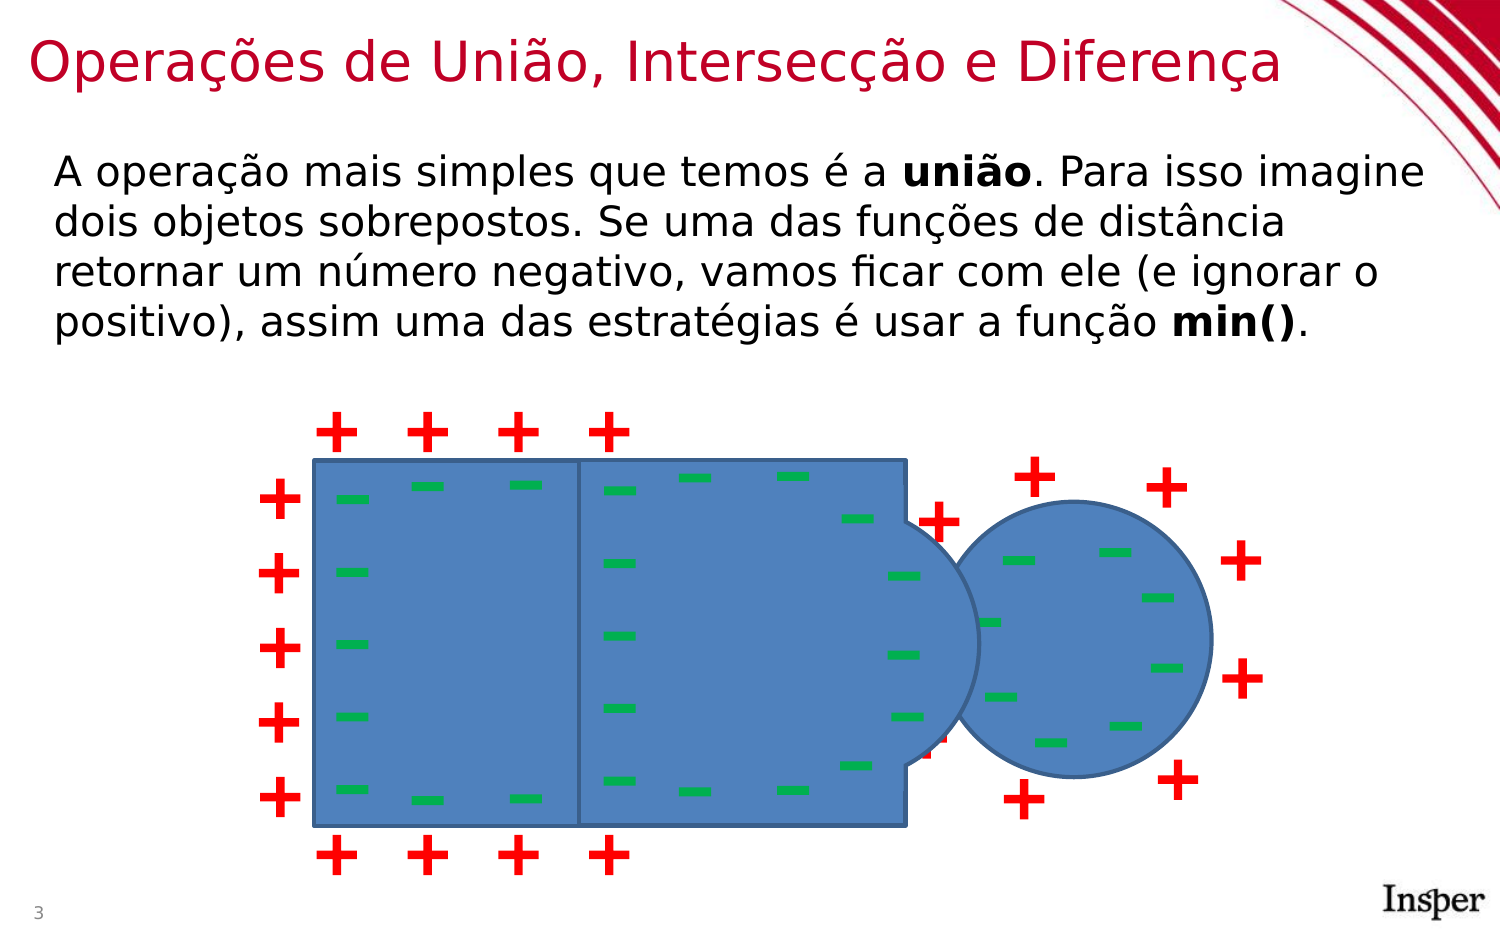

# Operações de União, Intersecção e Diferença
A operação mais simples que temos é a união. Para isso imagine dois objetos sobrepostos. Se uma das funções de distância retornar um número negativo, vamos ficar com ele (e ignorar o positivo), assim uma das estratégias é usar a função min().

3